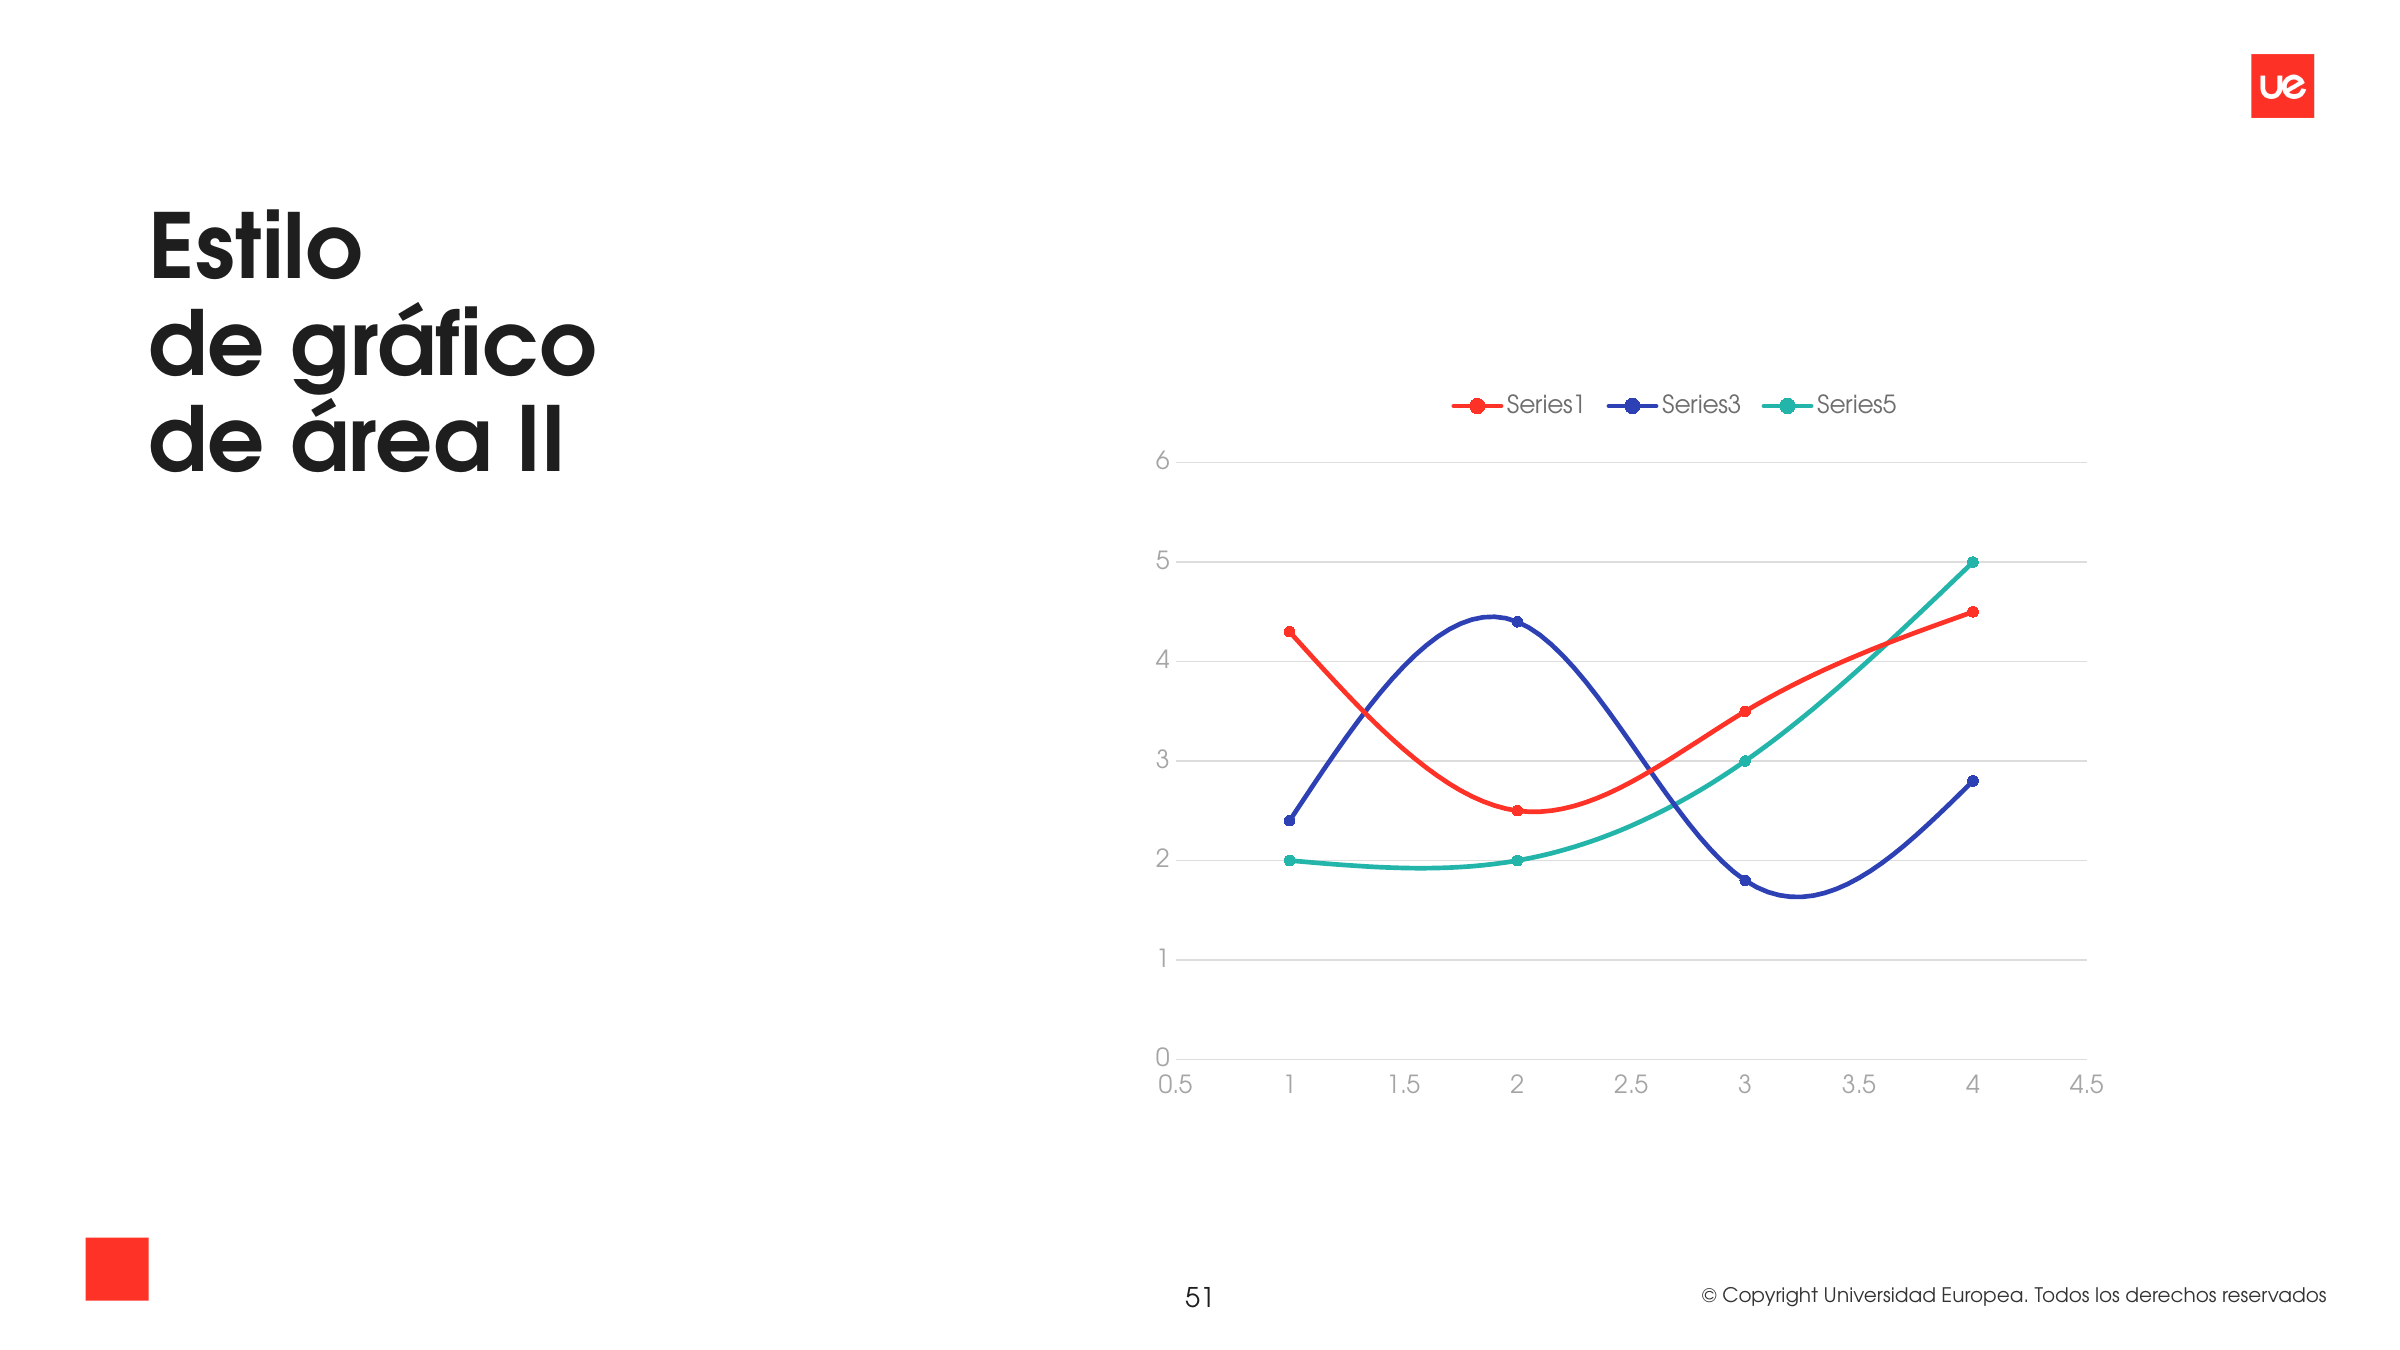

# Estilo de gráfico de área II

### Chart

| Category |  |  |  |
|---|---|---|---|
51